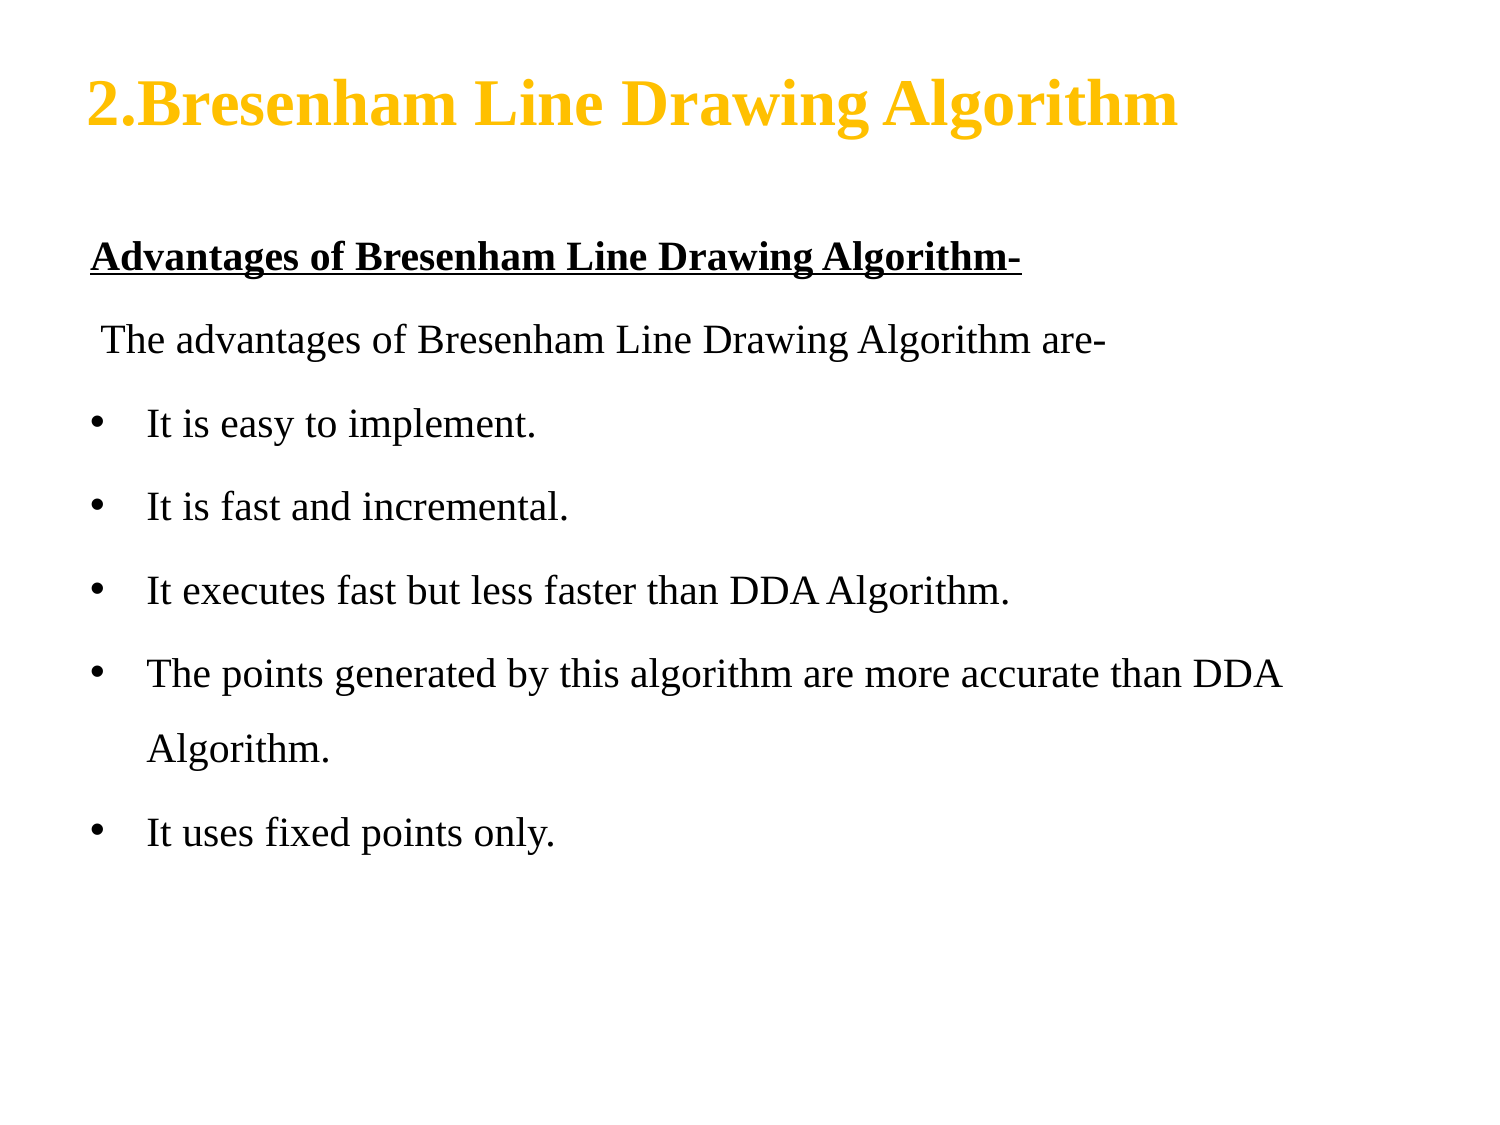

2.Bresenham Line Drawing Algorithm
Advantages of Bresenham Line Drawing Algorithm-
 The advantages of Bresenham Line Drawing Algorithm are-
It is easy to implement.
It is fast and incremental.
It executes fast but less faster than DDA Algorithm.
The points generated by this algorithm are more accurate than DDA Algorithm.
It uses fixed points only.